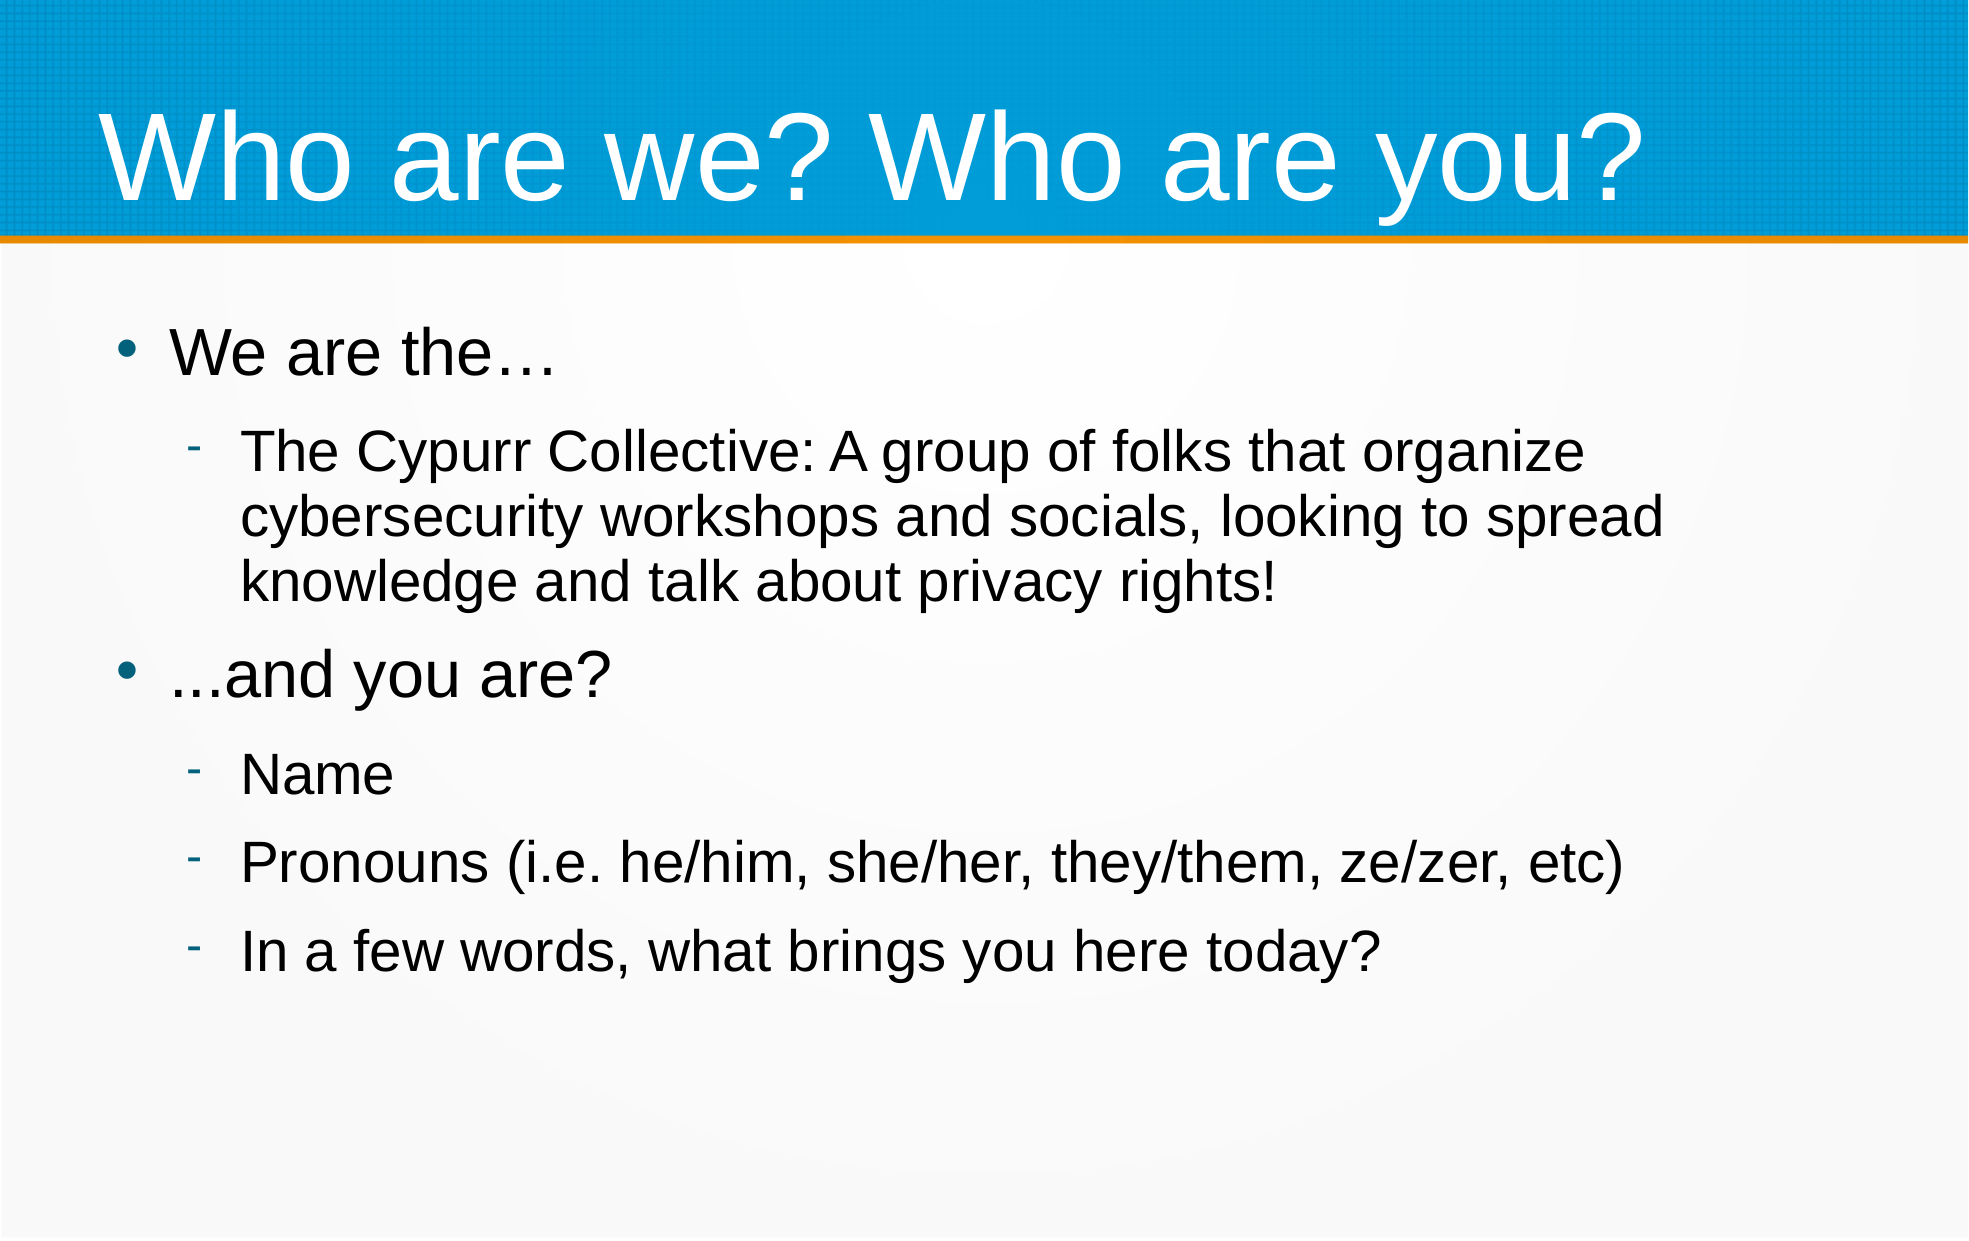

Who are we? Who are you?
We are the…
The Cypurr Collective: A group of folks that organize cybersecurity workshops and socials, looking to spread knowledge and talk about privacy rights!
...and you are?
Name
Pronouns (i.e. he/him, she/her, they/them, ze/zer, etc)
In a few words, what brings you here today?